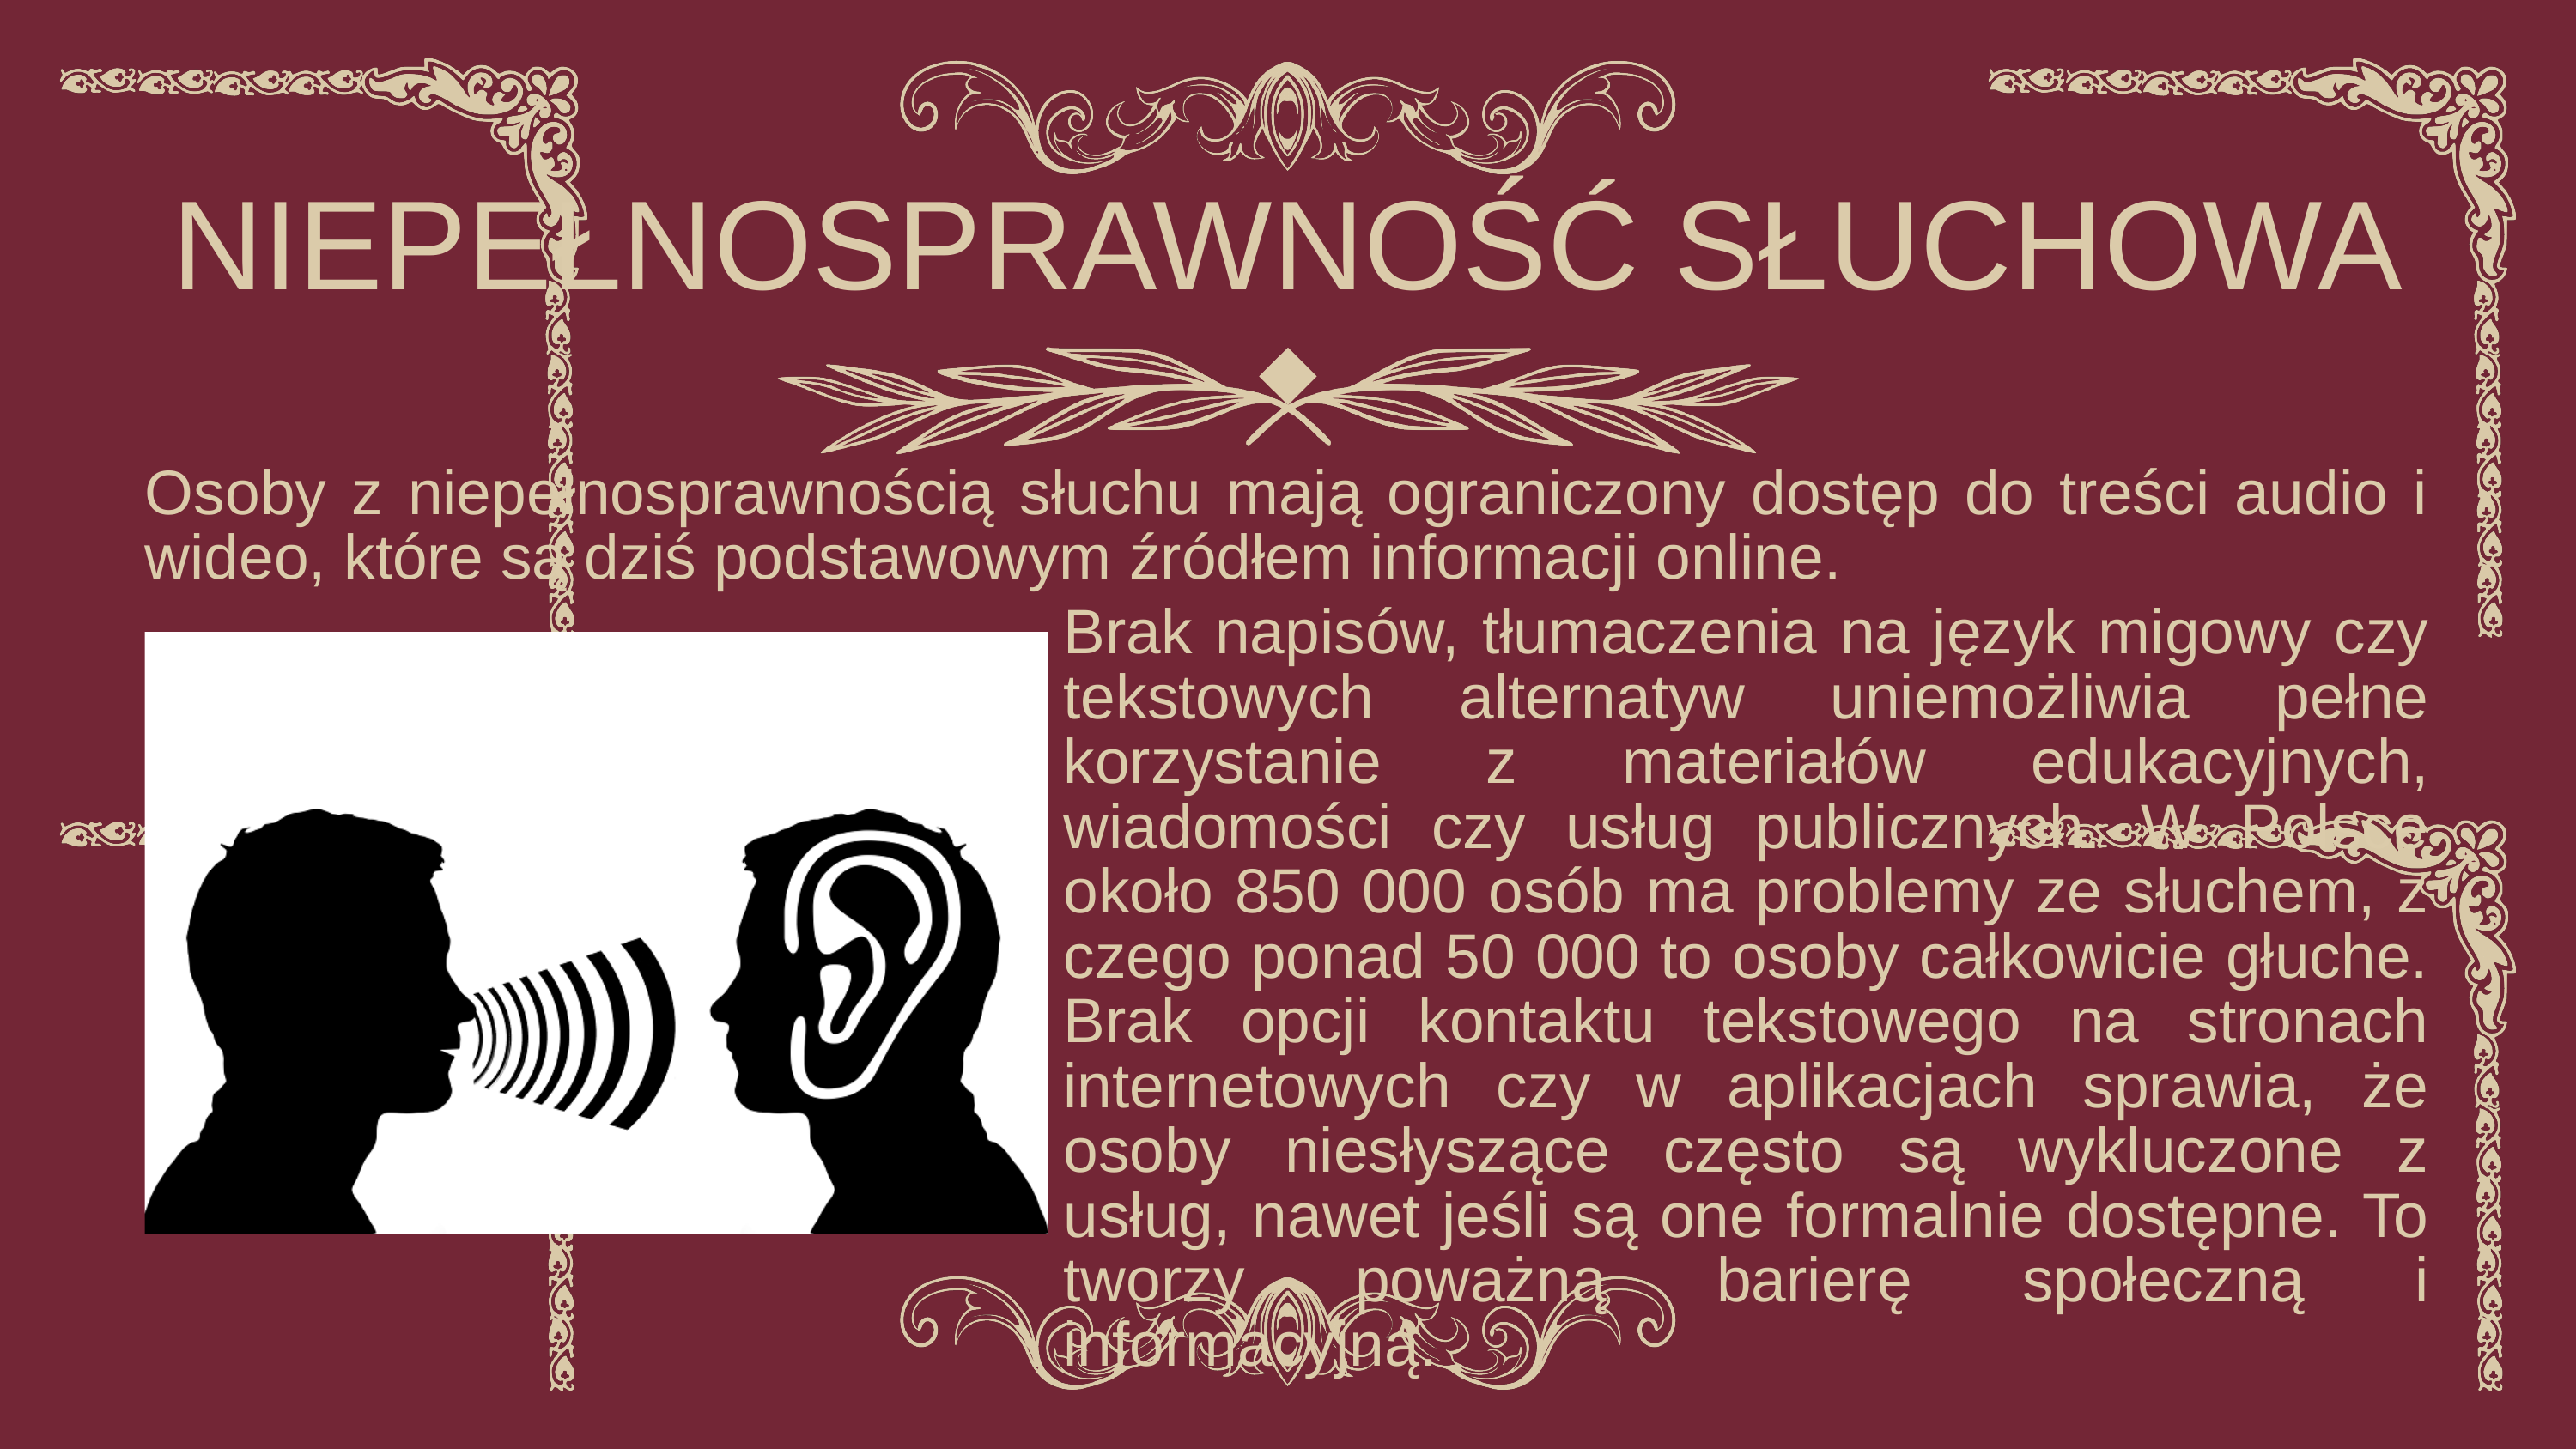

NIEPEŁNOSPRAWNOŚĆ SŁUCHOWA

Osoby z niepełnosprawnością słuchu mają ograniczony dostęp do treści audio i wideo, które są dziś podstawowym źródłem informacji online.
Brak napisów, tłumaczenia na język migowy czy tekstowych alternatyw uniemożliwia pełne korzystanie z materiałów edukacyjnych, wiadomości czy usług publicznych. W Polsce około 850 000 osób ma problemy ze słuchem, z czego ponad 50 000 to osoby całkowicie głuche. Brak opcji kontaktu tekstowego na stronach internetowych czy w aplikacjach sprawia, że osoby niesłyszące często są wykluczone z usług, nawet jeśli są one formalnie dostępne. To tworzy poważną barierę społeczną i informacyjną.